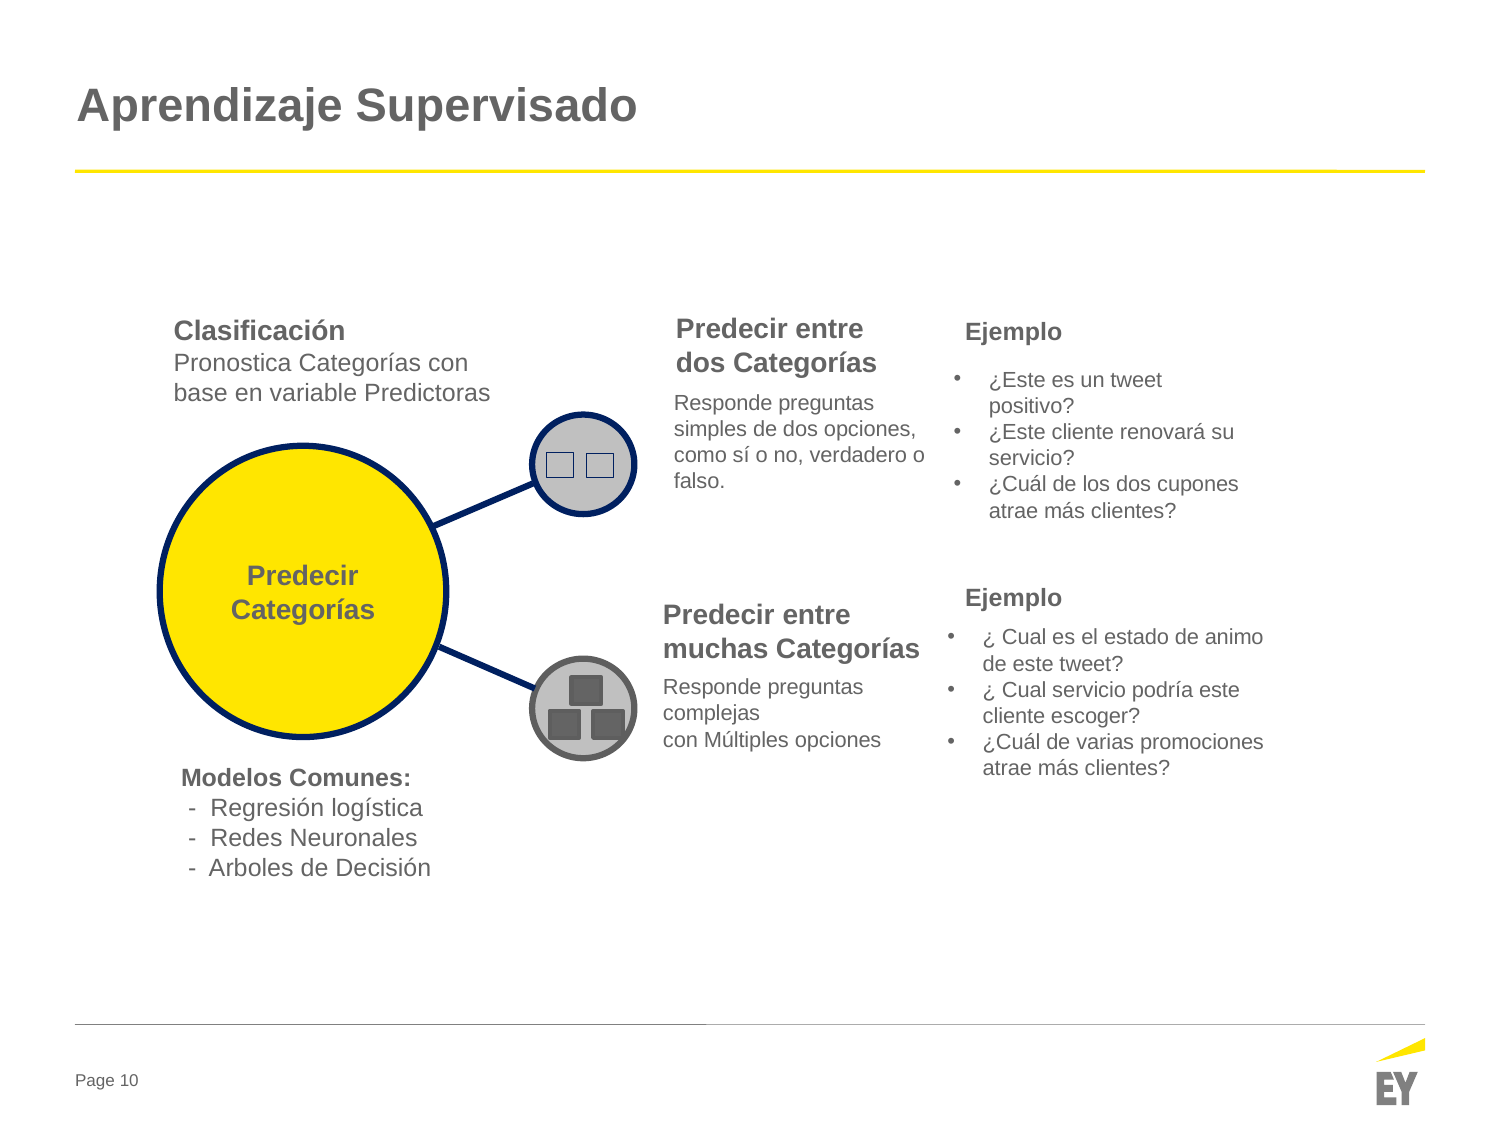

# Aprendizaje Supervisado
                                           Clasificación
Pronostica Categorías con base en variable Predictoras
Predecir entre
dos Categorías
Ejemplo
¿Este es un tweet positivo?
¿Este cliente renovará su servicio?
¿Cuál de los dos cupones atrae más clientes?
Responde preguntas simples de dos opciones, como sí o no, verdadero o falso.

Predecir Categorías
Ejemplo
Predecir entre
muchas Categorías
¿ Cual es el estado de animo de este tweet?
¿ Cual servicio podría este cliente escoger?
¿Cuál de varias promociones atrae más clientes?

Responde preguntas complejas
con Múltiples opciones
Modelos Comunes:
 -  Regresión logística
 -  Redes Neuronales
 -  Arboles de Decisión